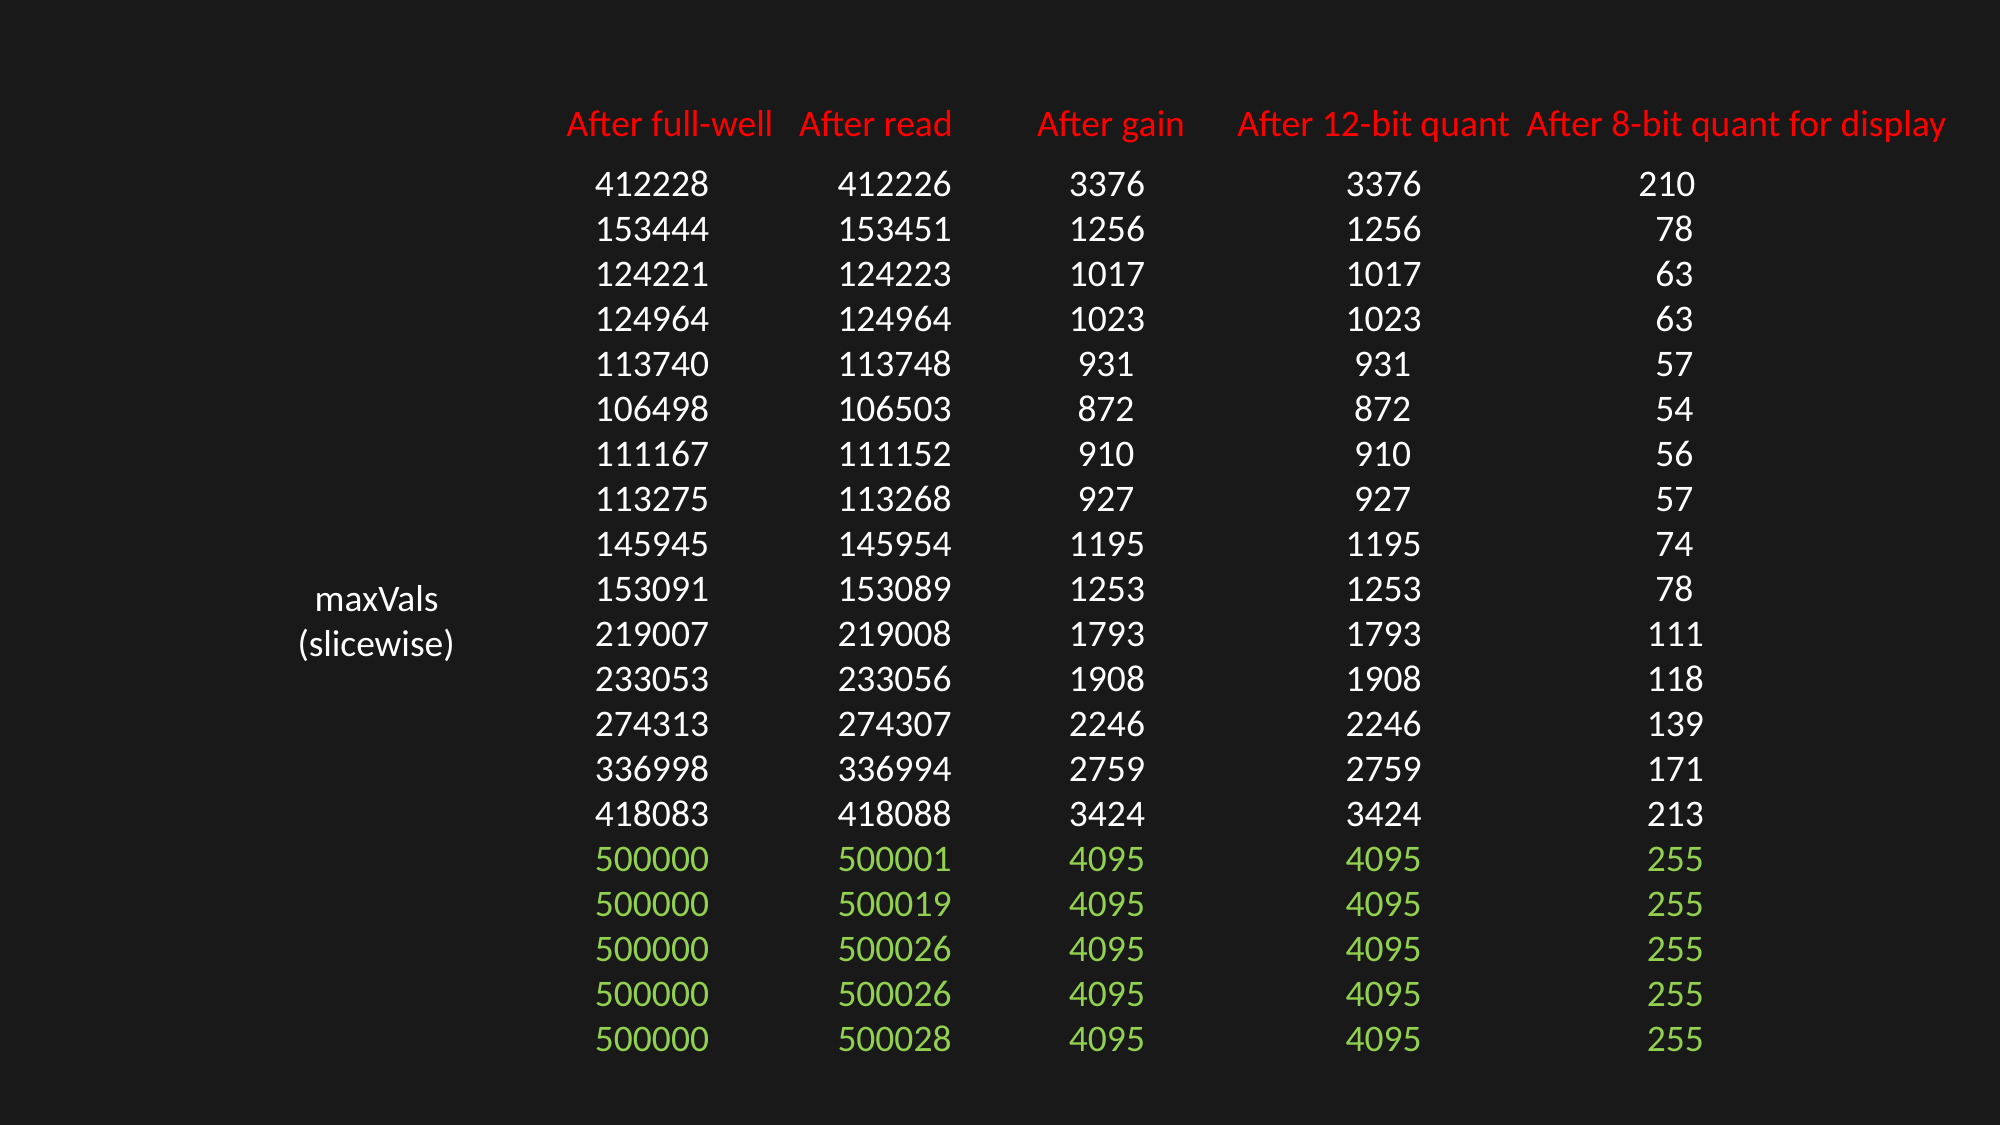

After full-well
After read
After gain
After 12-bit quant
After 8-bit quant for display
        3376
        1256
        1017
        1023
         931
         872
         910
         927
        1195
        1253
        1793
        1908
        2246
        2759
        3424
        4095
        4095
        4095
        4095
        4095
      412228
      153444
      124221
      124964
      113740
      106498
      111167
      113275
      145945
      153091
      219007
      233053
      274313
      336998
      418083
      500000
      500000
      500000
      500000
      500000
      412226
      153451
      124223
      124964
      113748
      106503
      111152
      113268
      145954
      153089
      219008
      233056
      274307
      336994
      418088
      500001
      500019
      500026
      500026
      500028
        3376
        1256
        1017
        1023
         931
         872
         910
         927
        1195
        1253
        1793
        1908
        2246
        2759
        3424
        4095
        4095
        4095
        4095
        4095
  210
    78
    63
    63
    57
    54
    56
    57
    74
    78
   111
   118
   139
   171
   213
   255
   255
   255
   255
   255
  maxVals (slicewise)